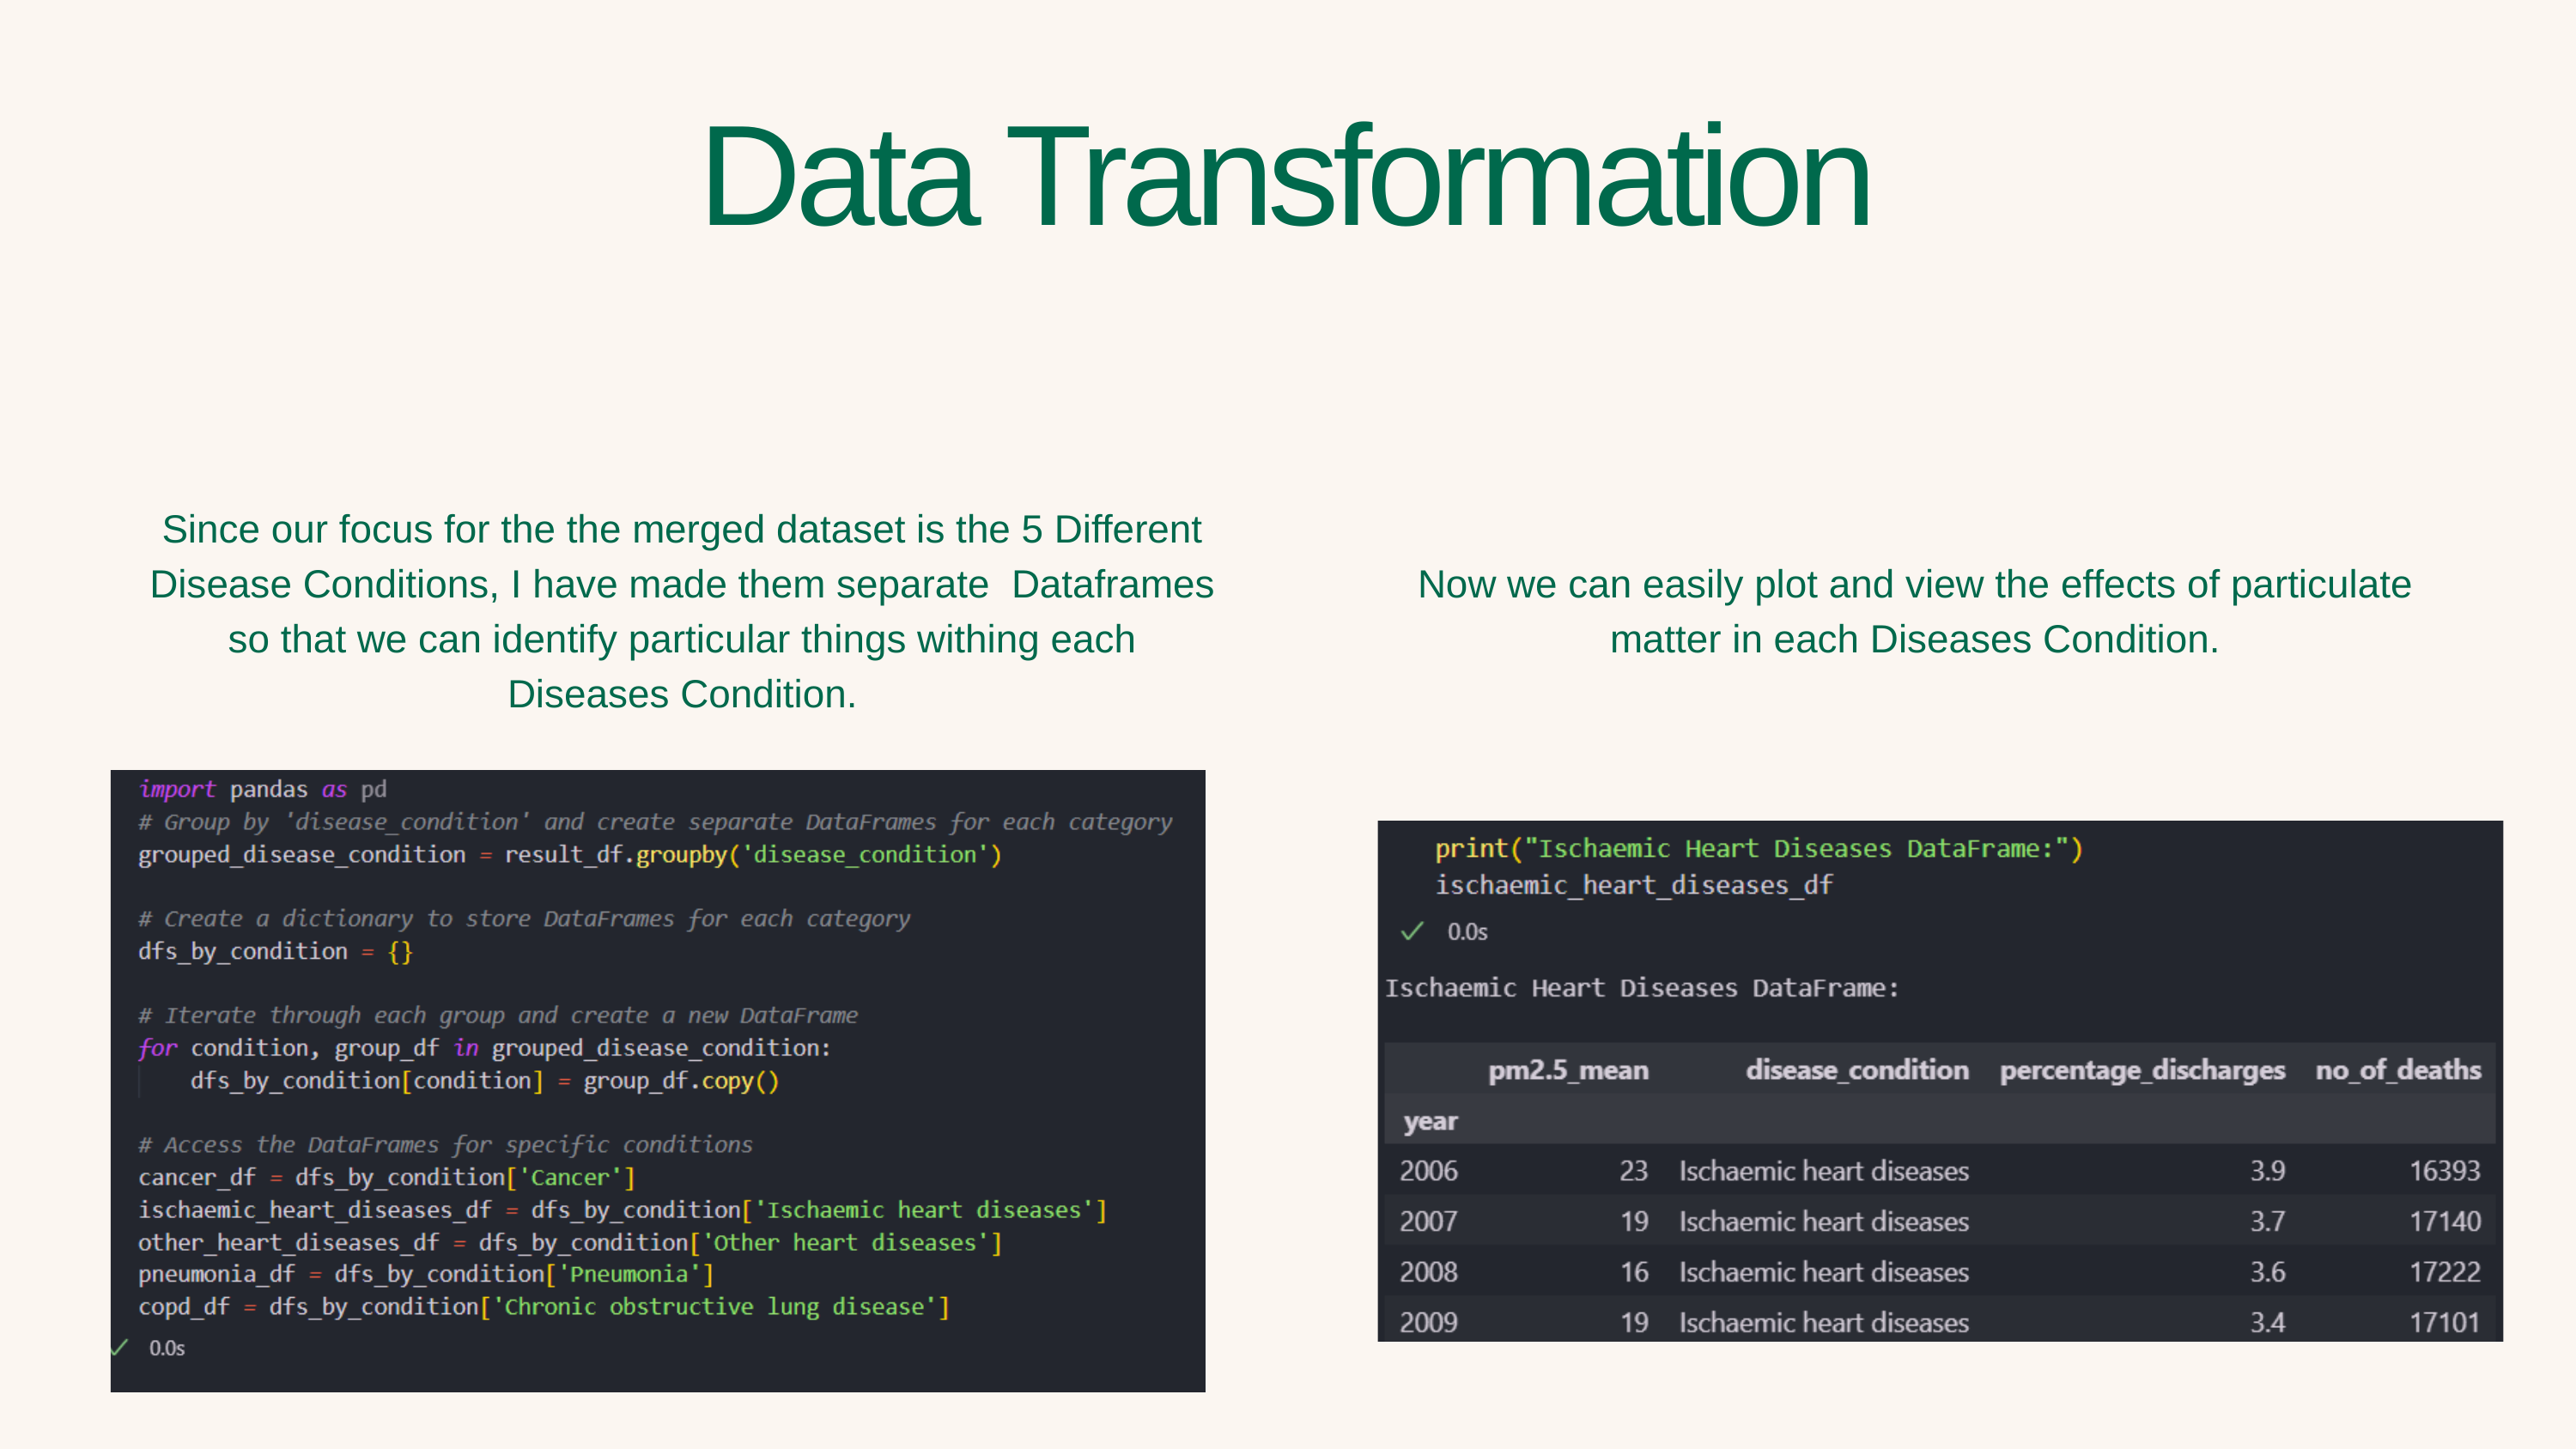

Data Transformation
Since our focus for the the merged dataset is the 5 Different Disease Conditions, I have made them separate  Dataframes so that we can identify particular things withing each Diseases Condition.
Now we can easily plot and view the effects of particulate matter in each Diseases Condition.